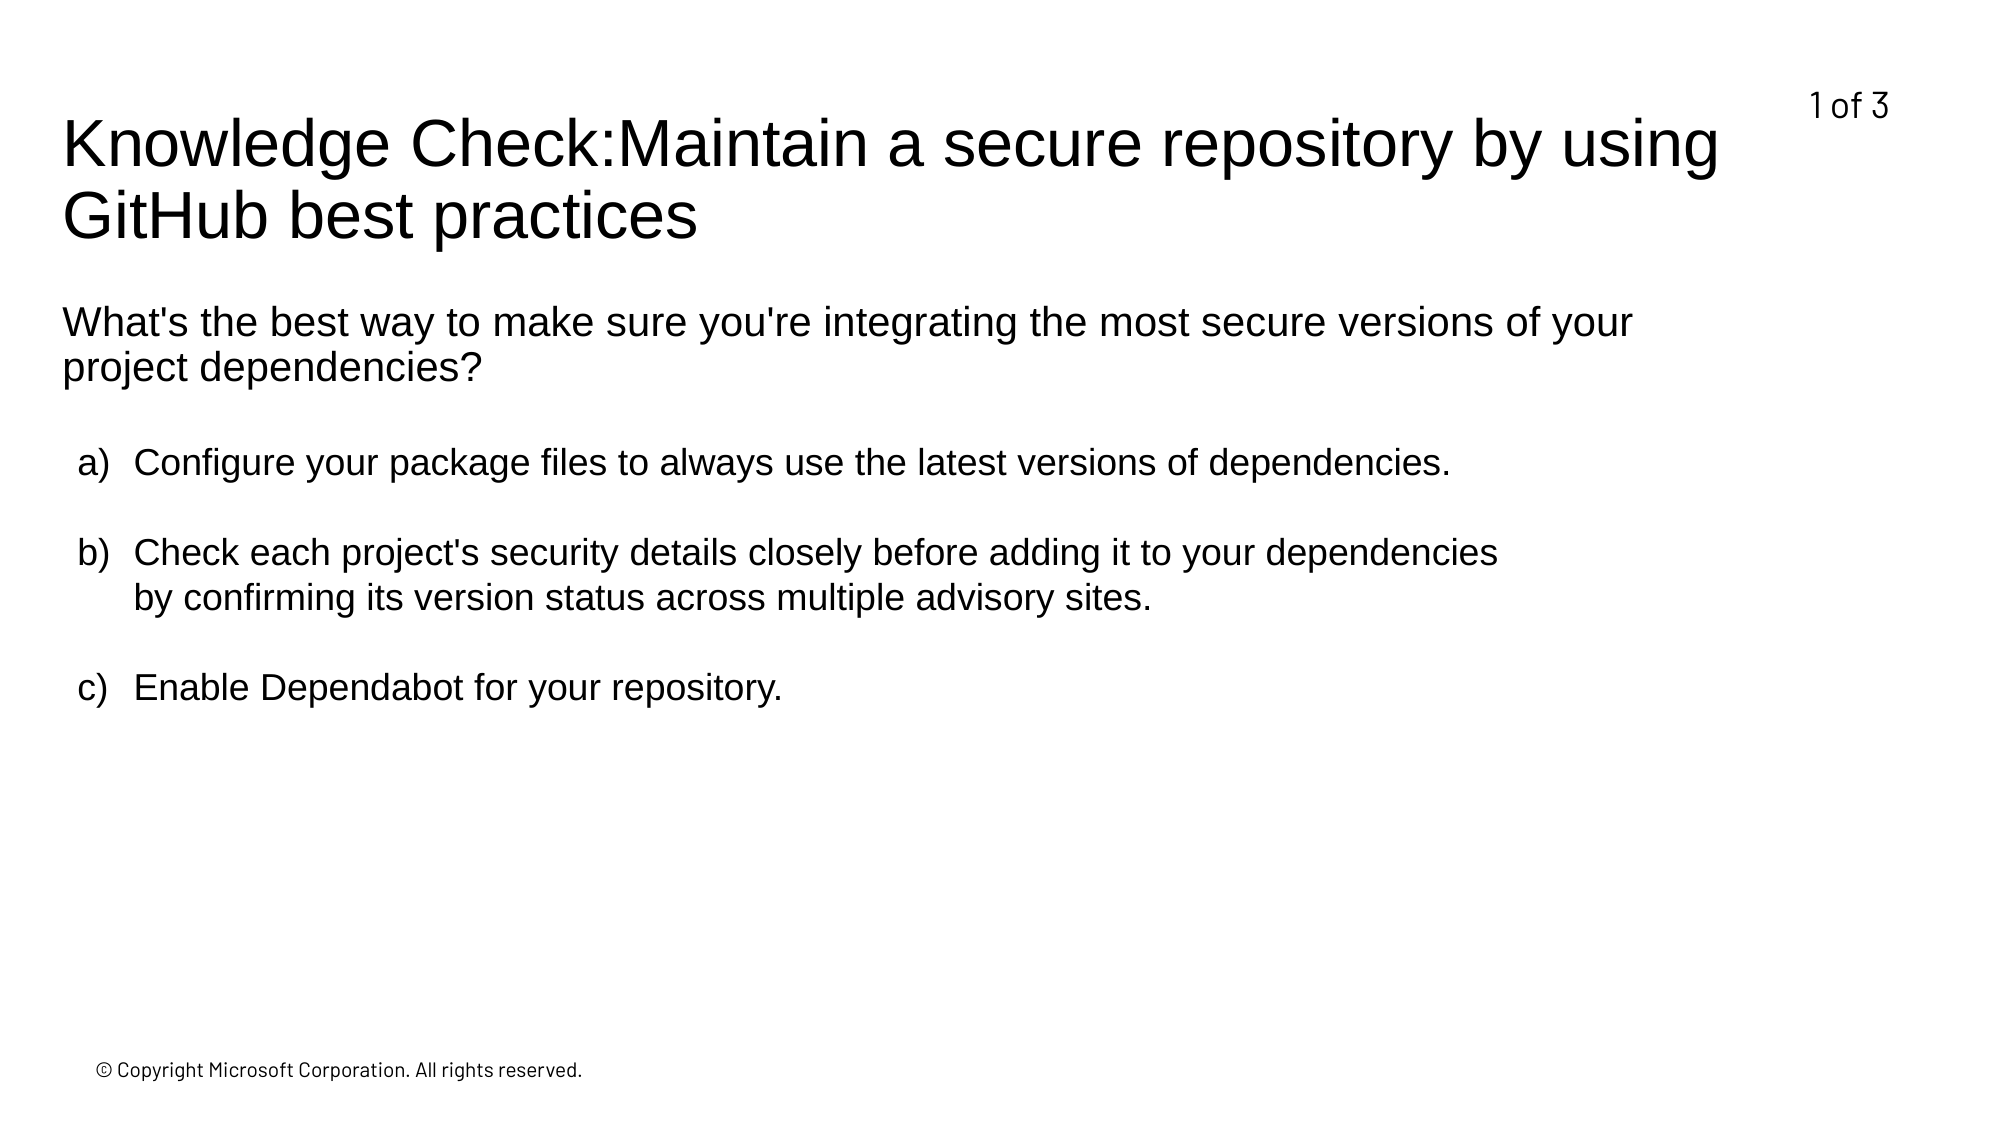

1 of 3
# Knowledge Check:Maintain a secure repository by using GitHub best practices
What's the best way to make sure you're integrating the most secure versions of your project dependencies?

Configure your package files to always use the latest versions of dependencies.

Check each project's security details closely before adding it to your dependencies by confirming its version status across multiple advisory sites.

Enable Dependabot for your repository.
© Copyright Microsoft Corporation. All rights reserved.